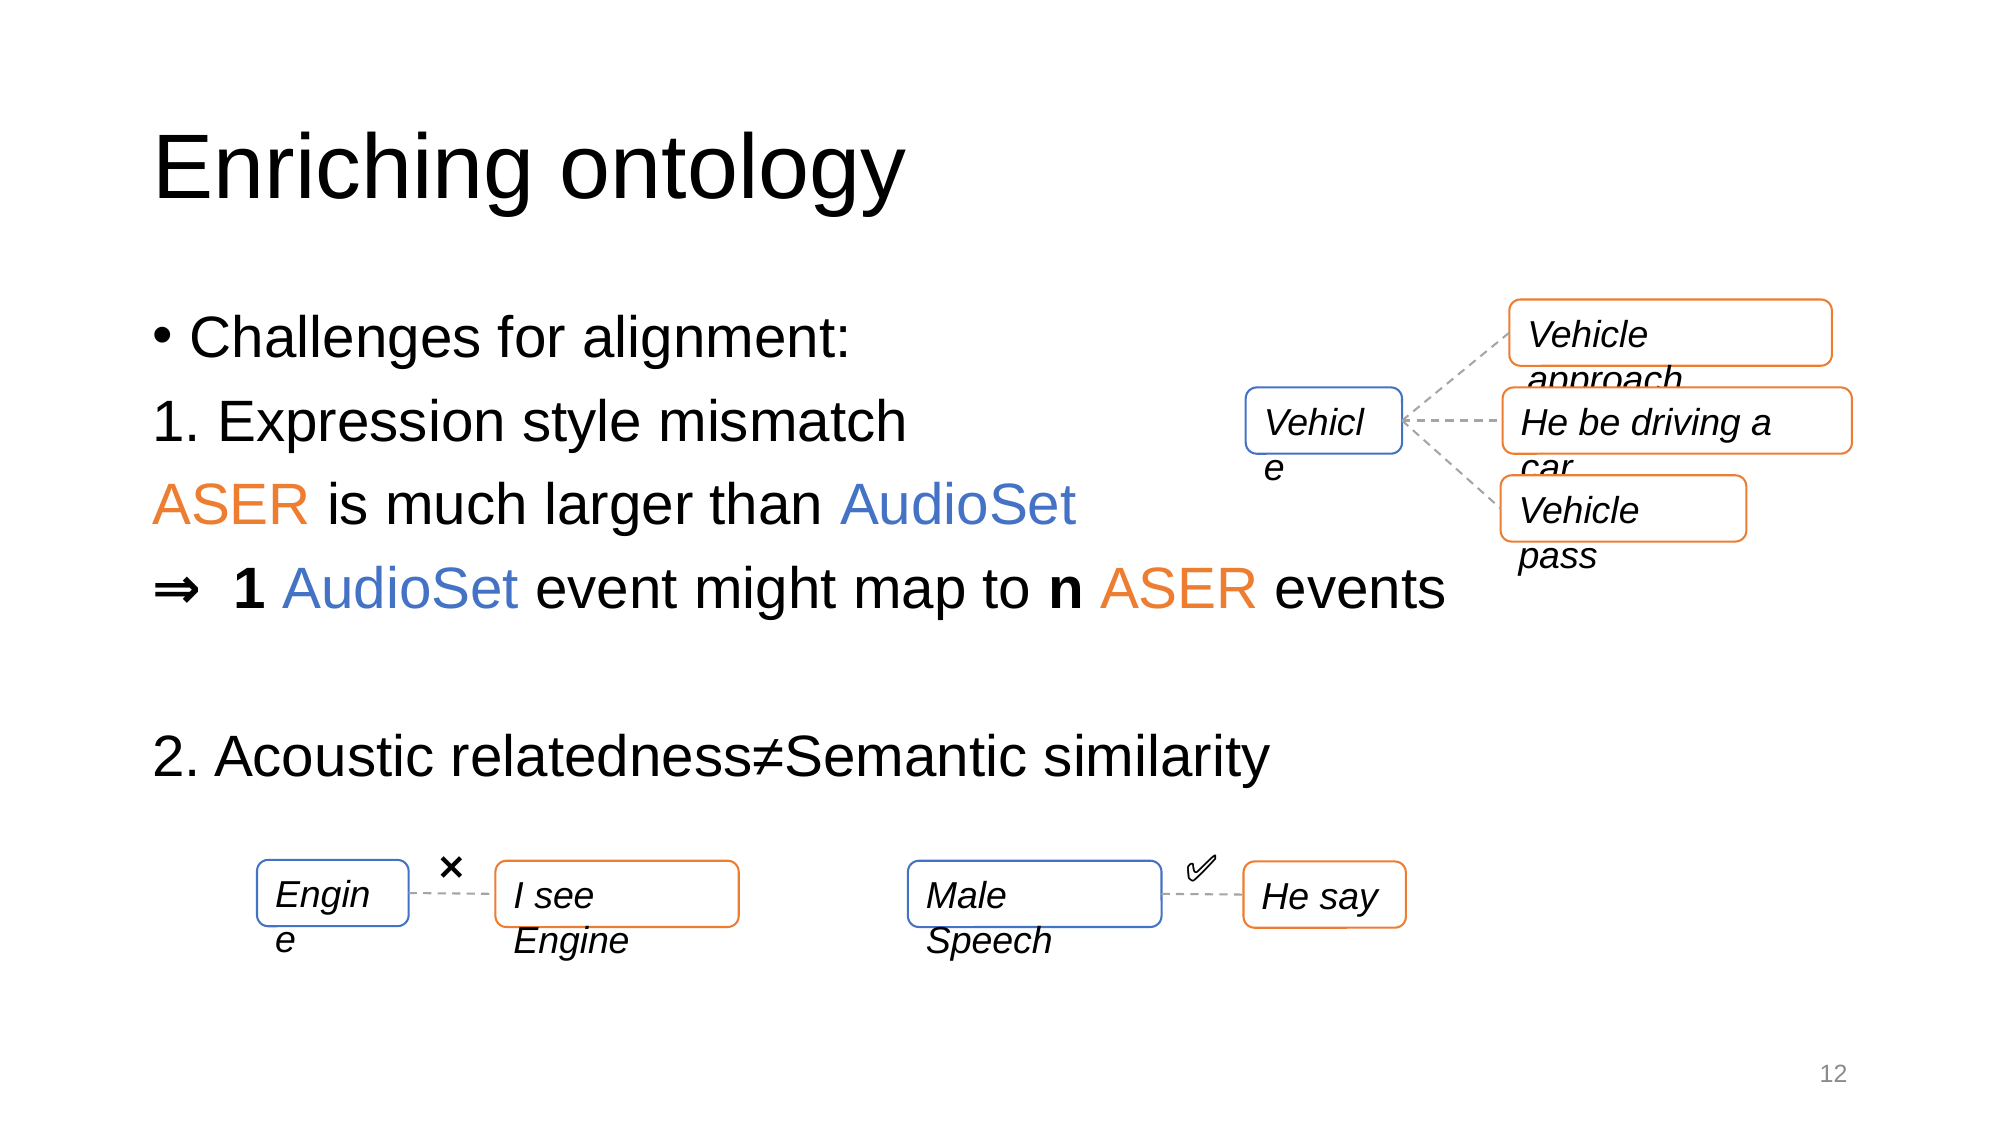

# Enriching ontology
Challenges for alignment:
1. Expression style mismatch
ASER is much larger than AudioSet
⇒  1 AudioSet event might map to n ASER events

2. Acoustic relatedness≠Semantic similarity

Vehicle approach
Vehicle
He be driving a car
Vehicle pass
❌
✅
Engine
I see Engine
Male Speech
He say
12